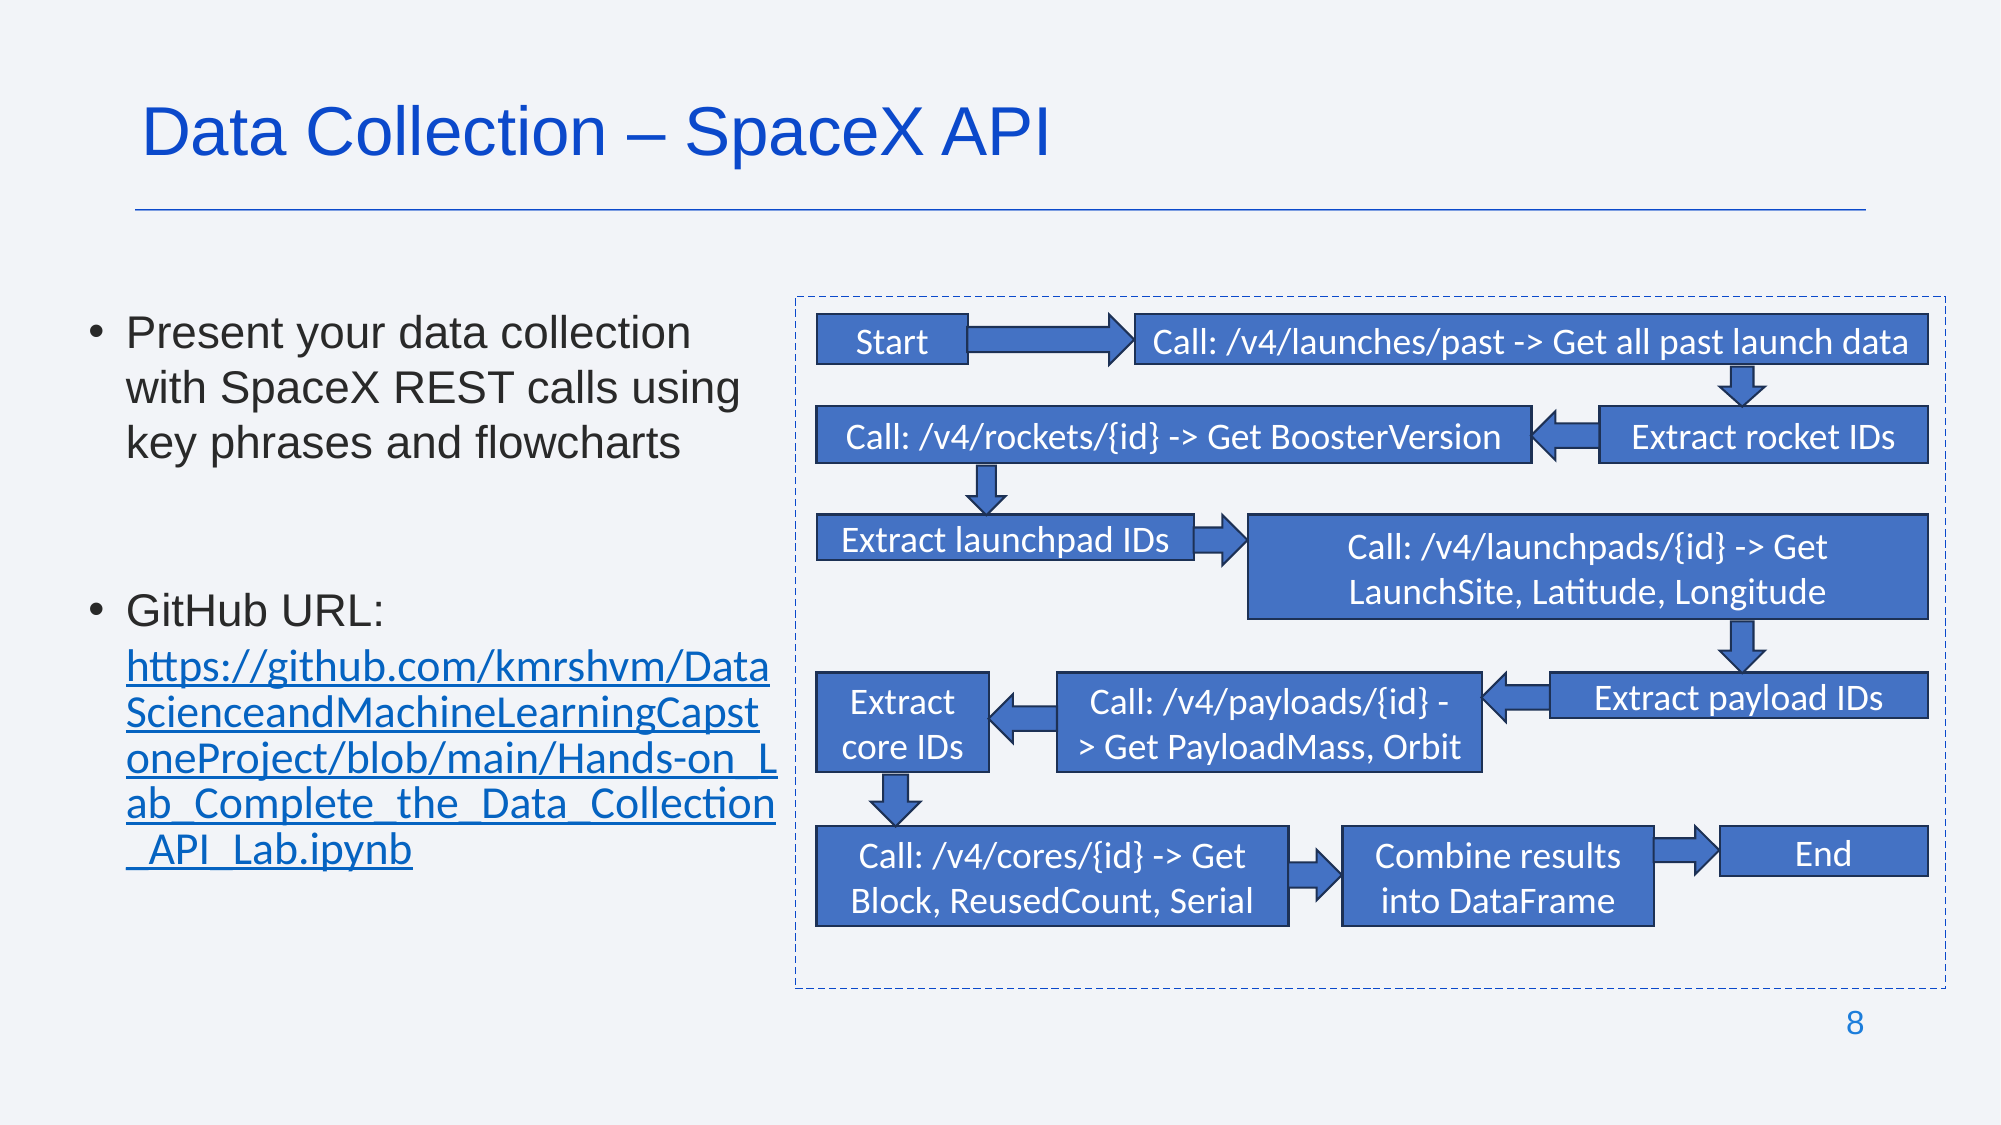

Data Collection – SpaceX API
Present your data collection with SpaceX REST calls using key phrases and flowcharts

GitHub URL:  https://github.com/kmrshvm/DataScienceandMachineLearningCapstoneProject/blob/main/Hands-on_Lab_Complete_the_Data_Collection_API_Lab.ipynb

Call: /v4/launches/past -> Get all past launch data
Start

Call: /v4/rockets/{id} -> Get BoosterVersion
Extract rocket IDs

Call: /v4/launchpads/{id} -> Get LaunchSite, Latitude, Longitude
Extract launchpad IDs

Call: /v4/payloads/{id} -> Get PayloadMass, Orbit
Extract core IDs
Extract payload IDs

Call: /v4/cores/{id} -> Get Block, ReusedCount, Serial
End
Combine results into DataFrame

8